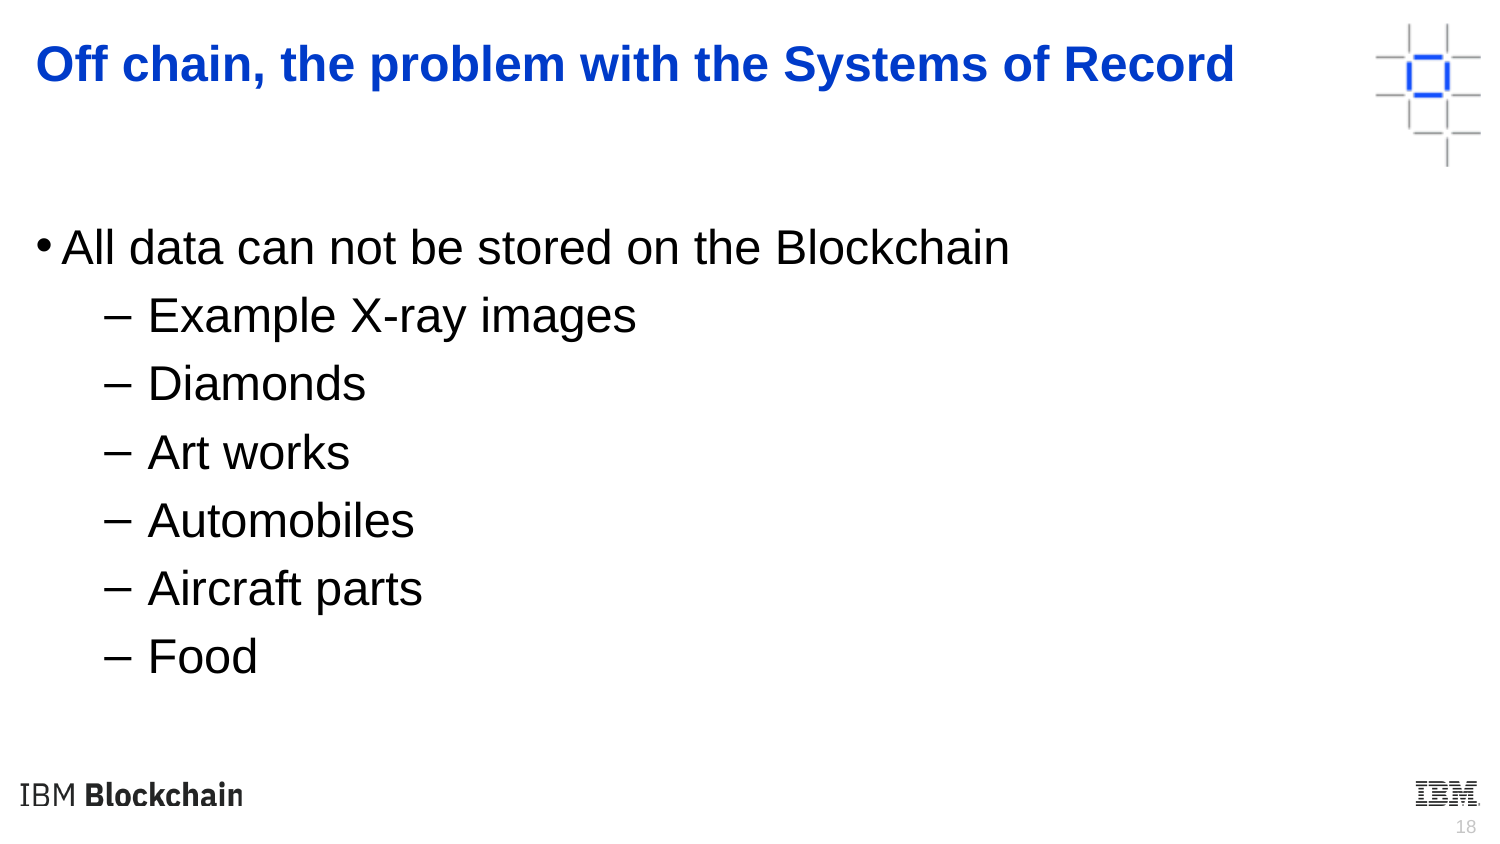

Off chain, the problem with the Systems of Record
All data can not be stored on the Blockchain
Example X-ray images
Diamonds
Art works
Automobiles
Aircraft parts
Food